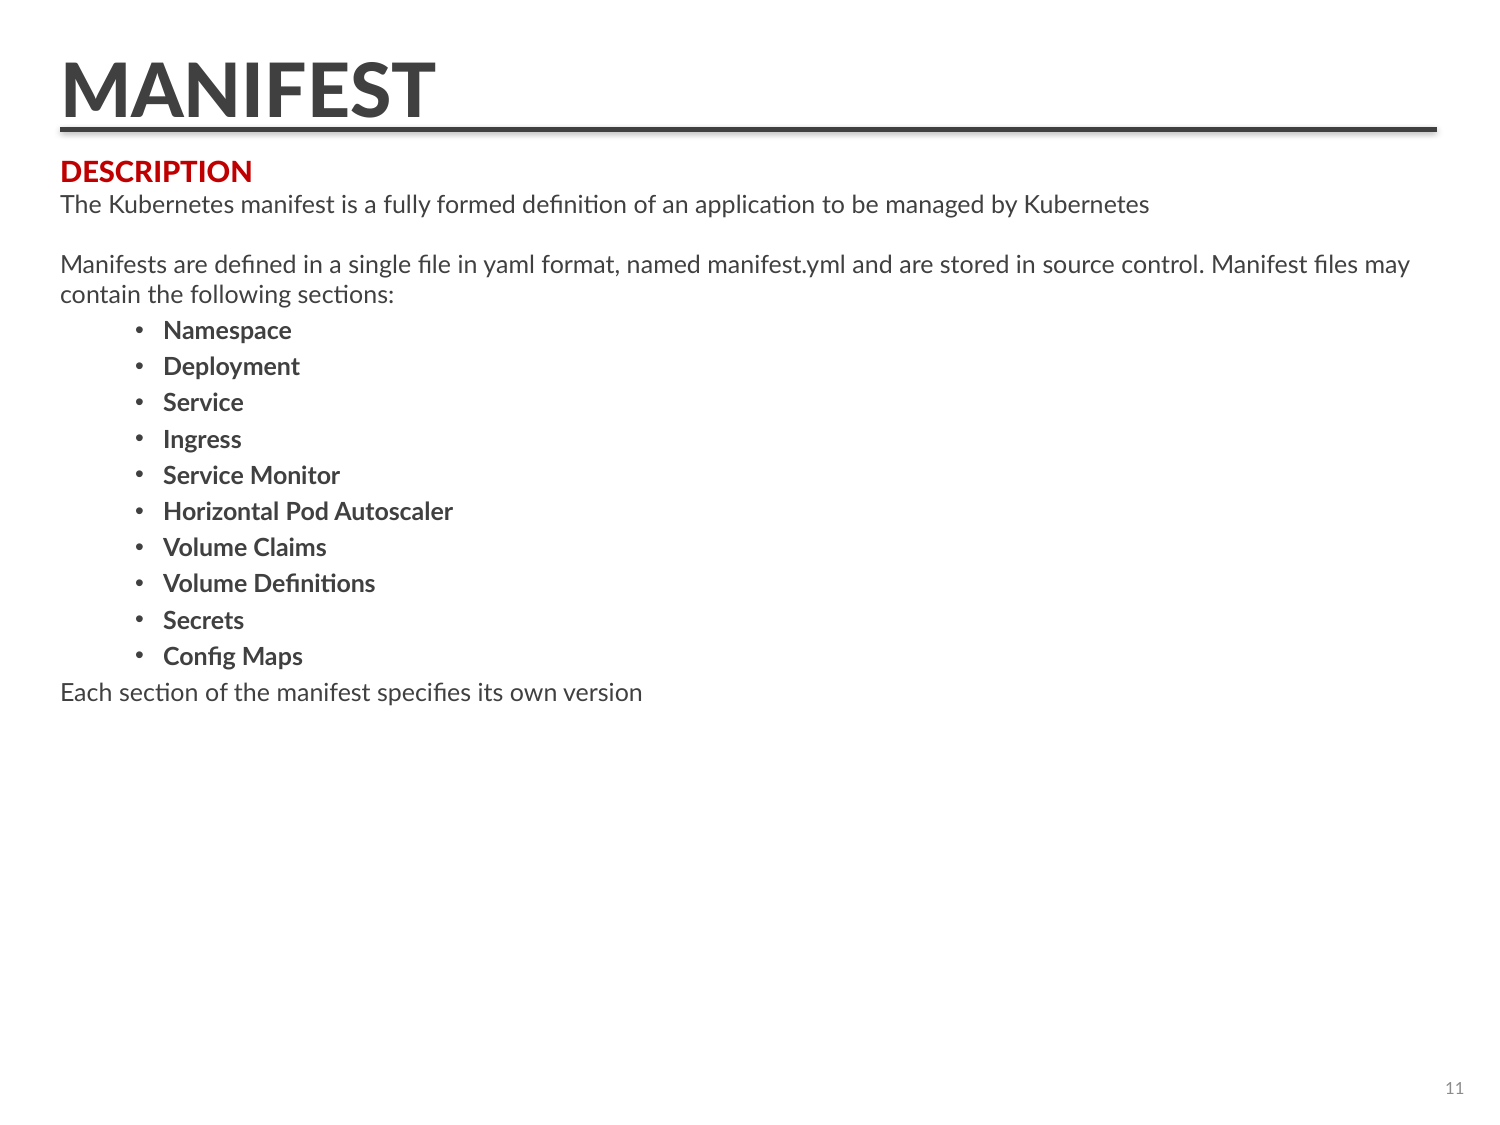

MANIFEST
DESCRIPTION
The Kubernetes manifest is a fully formed definition of an application to be managed by Kubernetes

Manifests are defined in a single file in yaml format, named manifest.yml and are stored in source control. Manifest files may contain the following sections:
Namespace
Deployment
Service
Ingress
Service Monitor
Horizontal Pod Autoscaler
Volume Claims
Volume Definitions
Secrets
Config Maps
Each section of the manifest specifies its own version
11